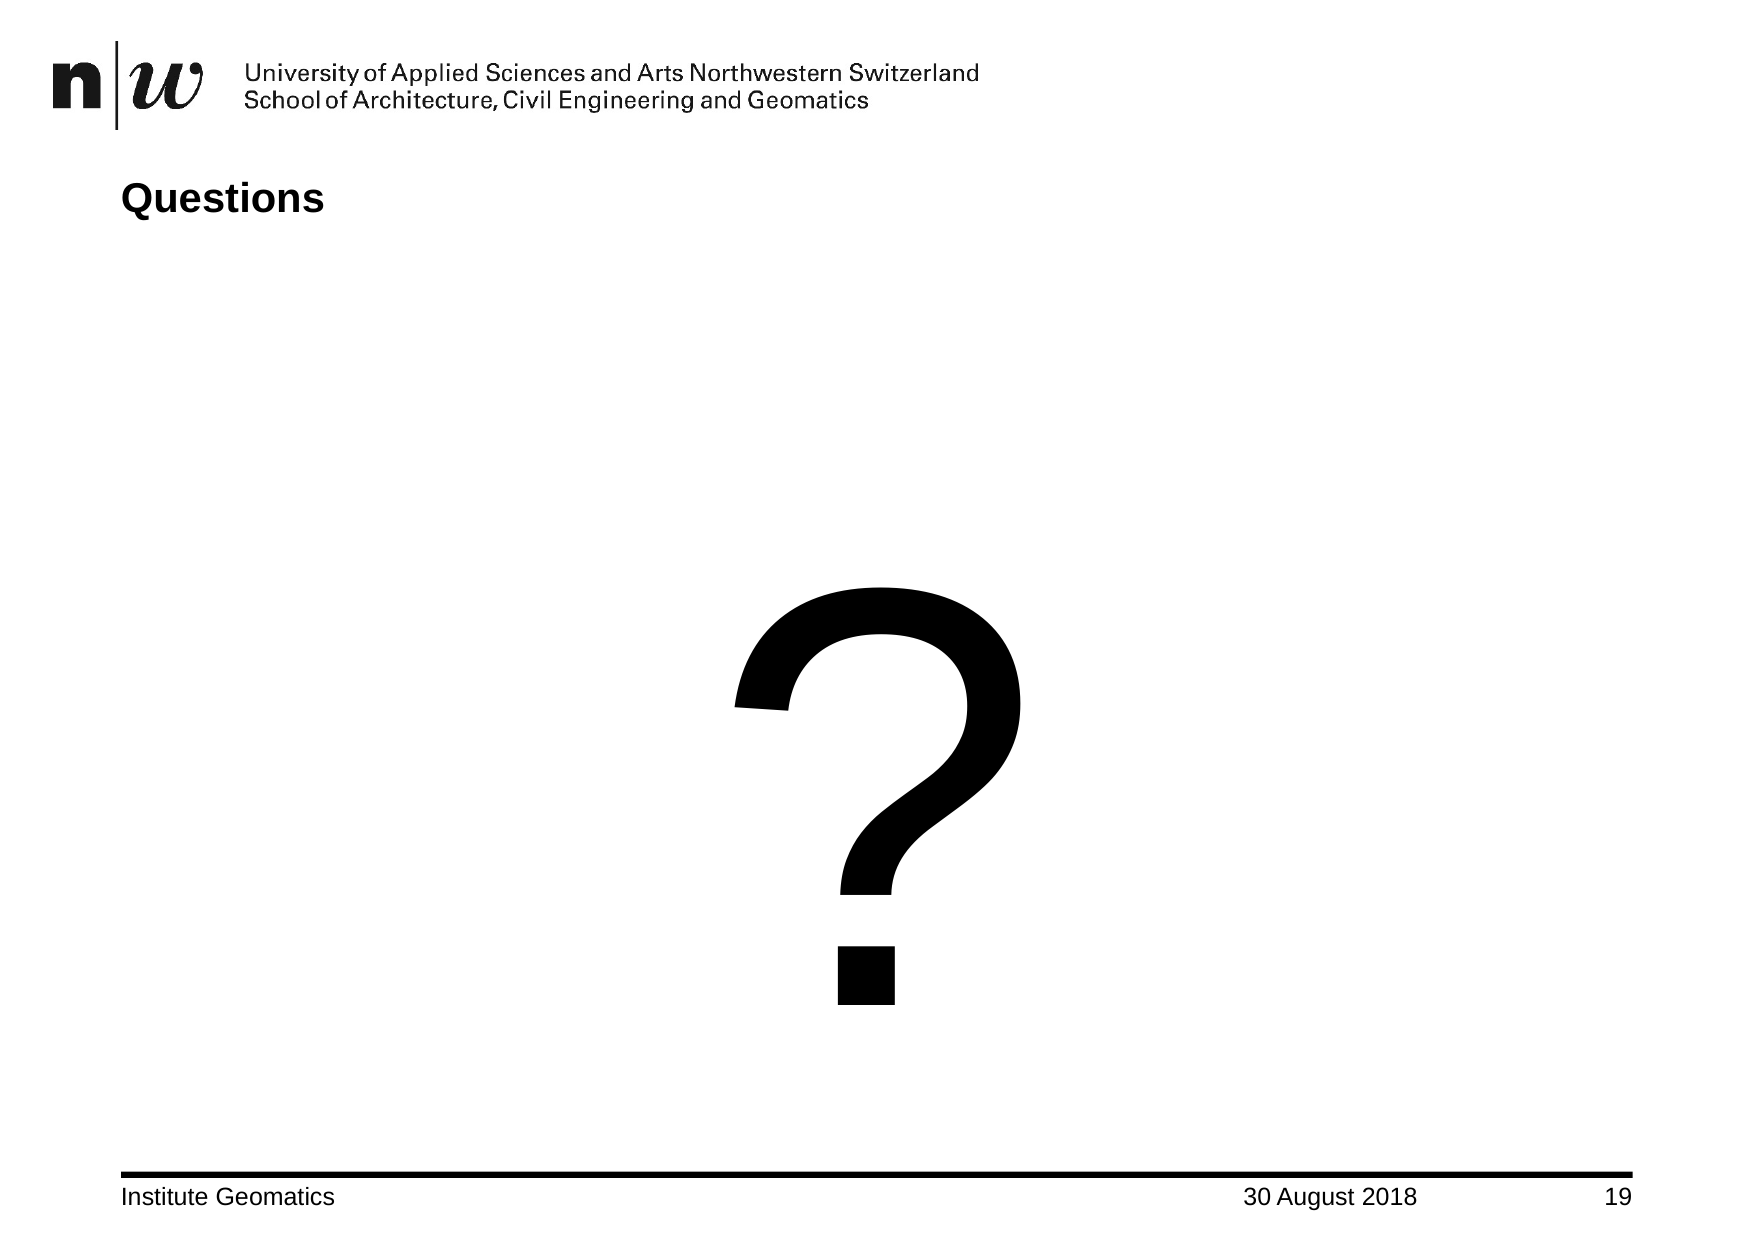

# Questions
?
Institute Geomatics
30 August 2018
19